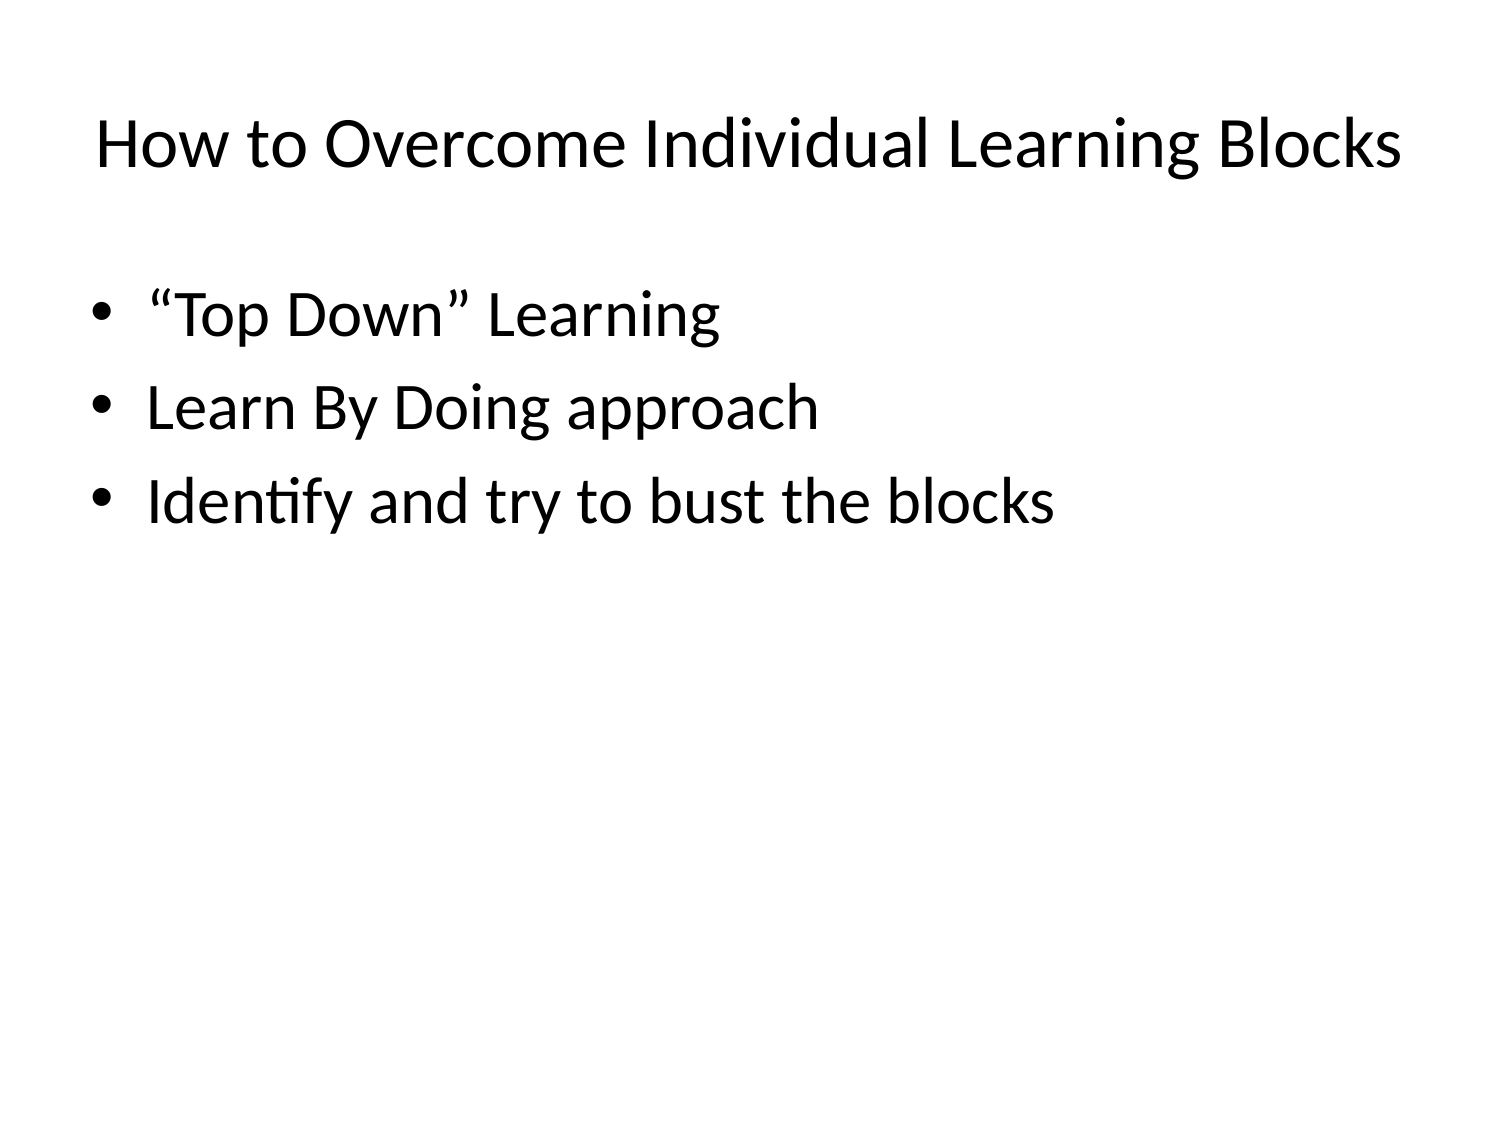

# How to Overcome Individual Learning Blocks
“Top Down” Learning
Learn By Doing approach
Identify and try to bust the blocks